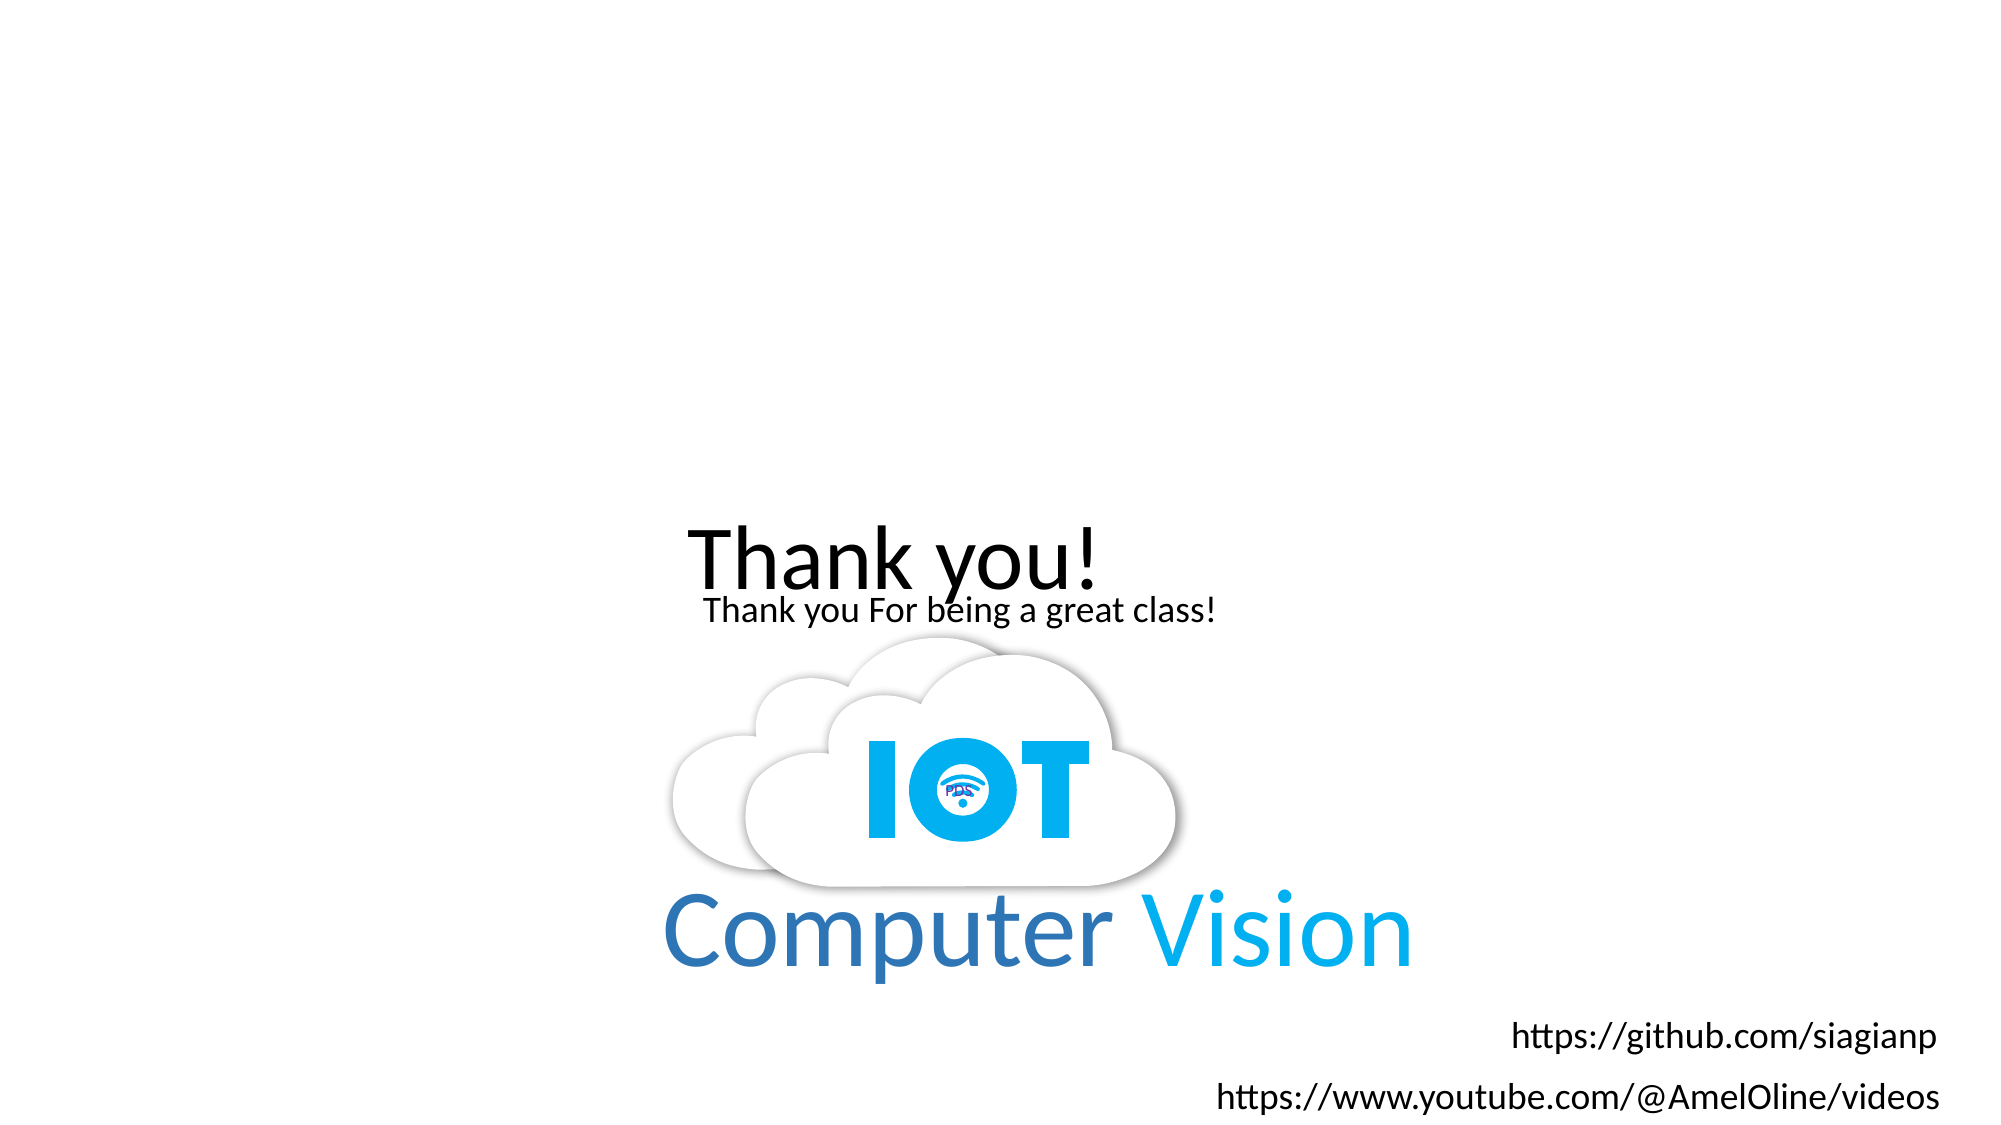

# Thank you!
Thank you For being a great class!

PDS
Computer Vision
https://github.com/siagianp
https://www.youtube.com/@AmelOline/videos